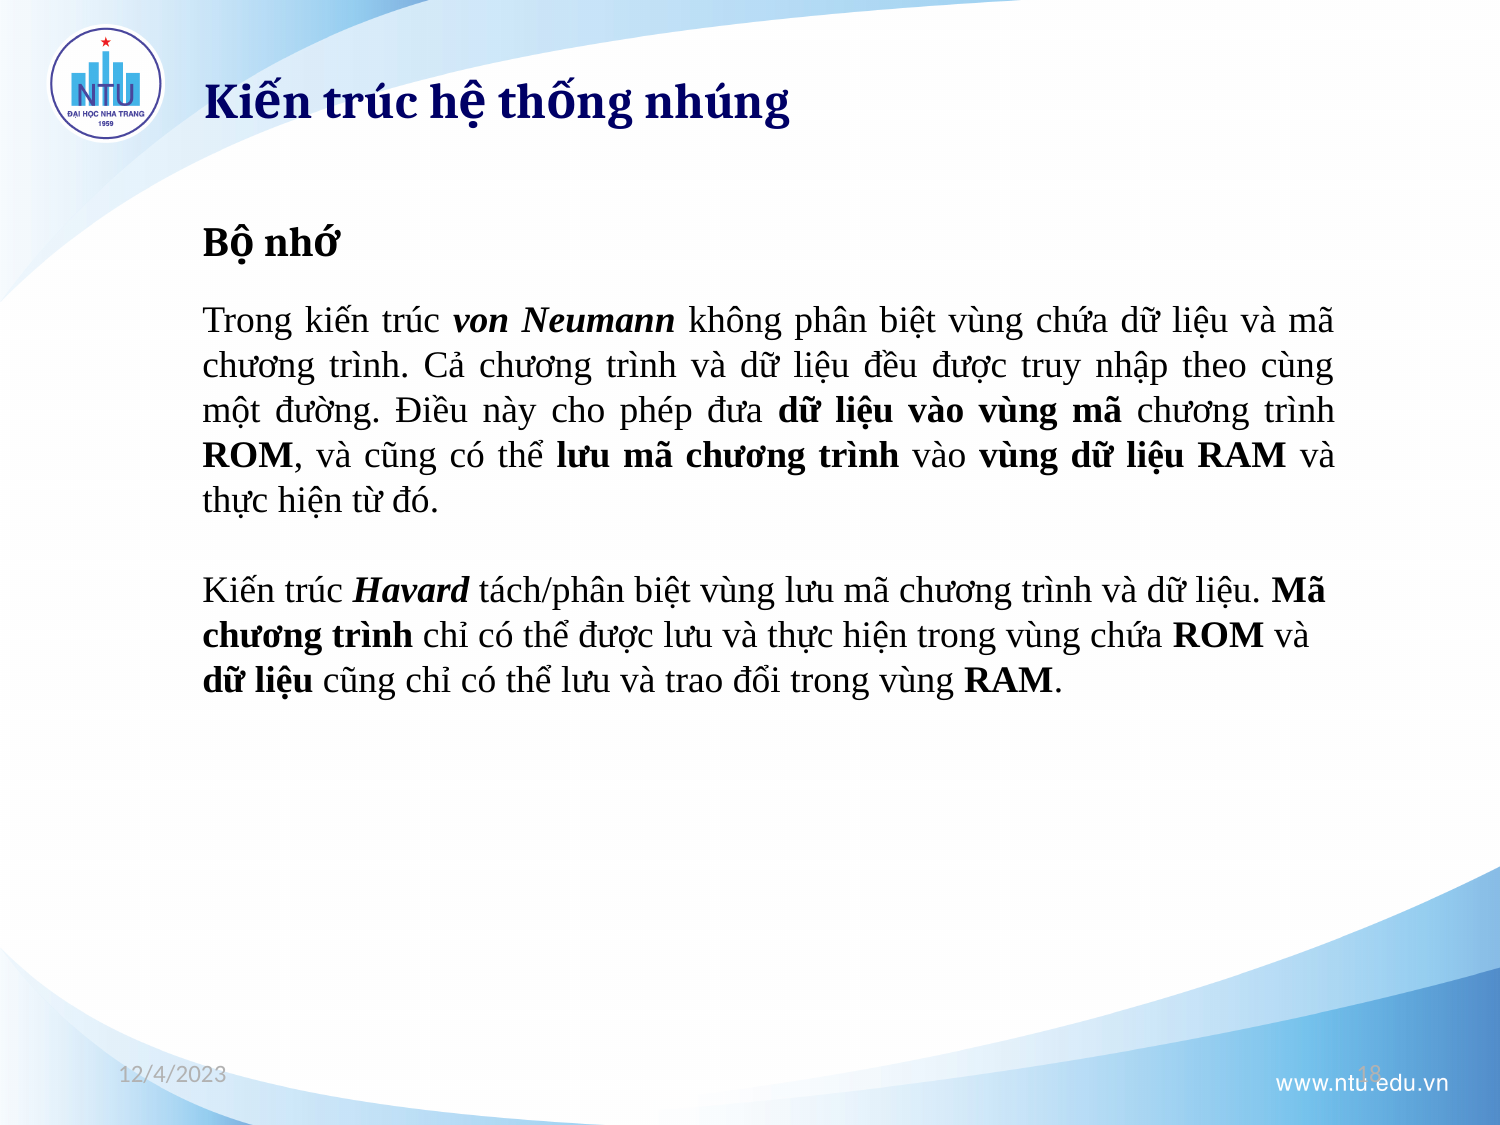

Kiến trúc hệ thống nhúng
Bộ nhớ
Trong kiến trúc von Neumann không phân biệt vùng chứa dữ liệu và mã chương trình. Cả chương trình và dữ liệu đều được truy nhập theo cùng một đường. Điều này cho phép đưa dữ liệu vào vùng mã chương trình ROM, và cũng có thể lưu mã chương trình vào vùng dữ liệu RAM và thực hiện từ đó.

Kiến trúc Havard tách/phân biệt vùng lưu mã chương trình và dữ liệu. Mã chương trình chỉ có thể được lưu và thực hiện trong vùng chứa ROM và dữ liệu cũng chỉ có thể lưu và trao đổi trong vùng RAM.
12/4/2023
18